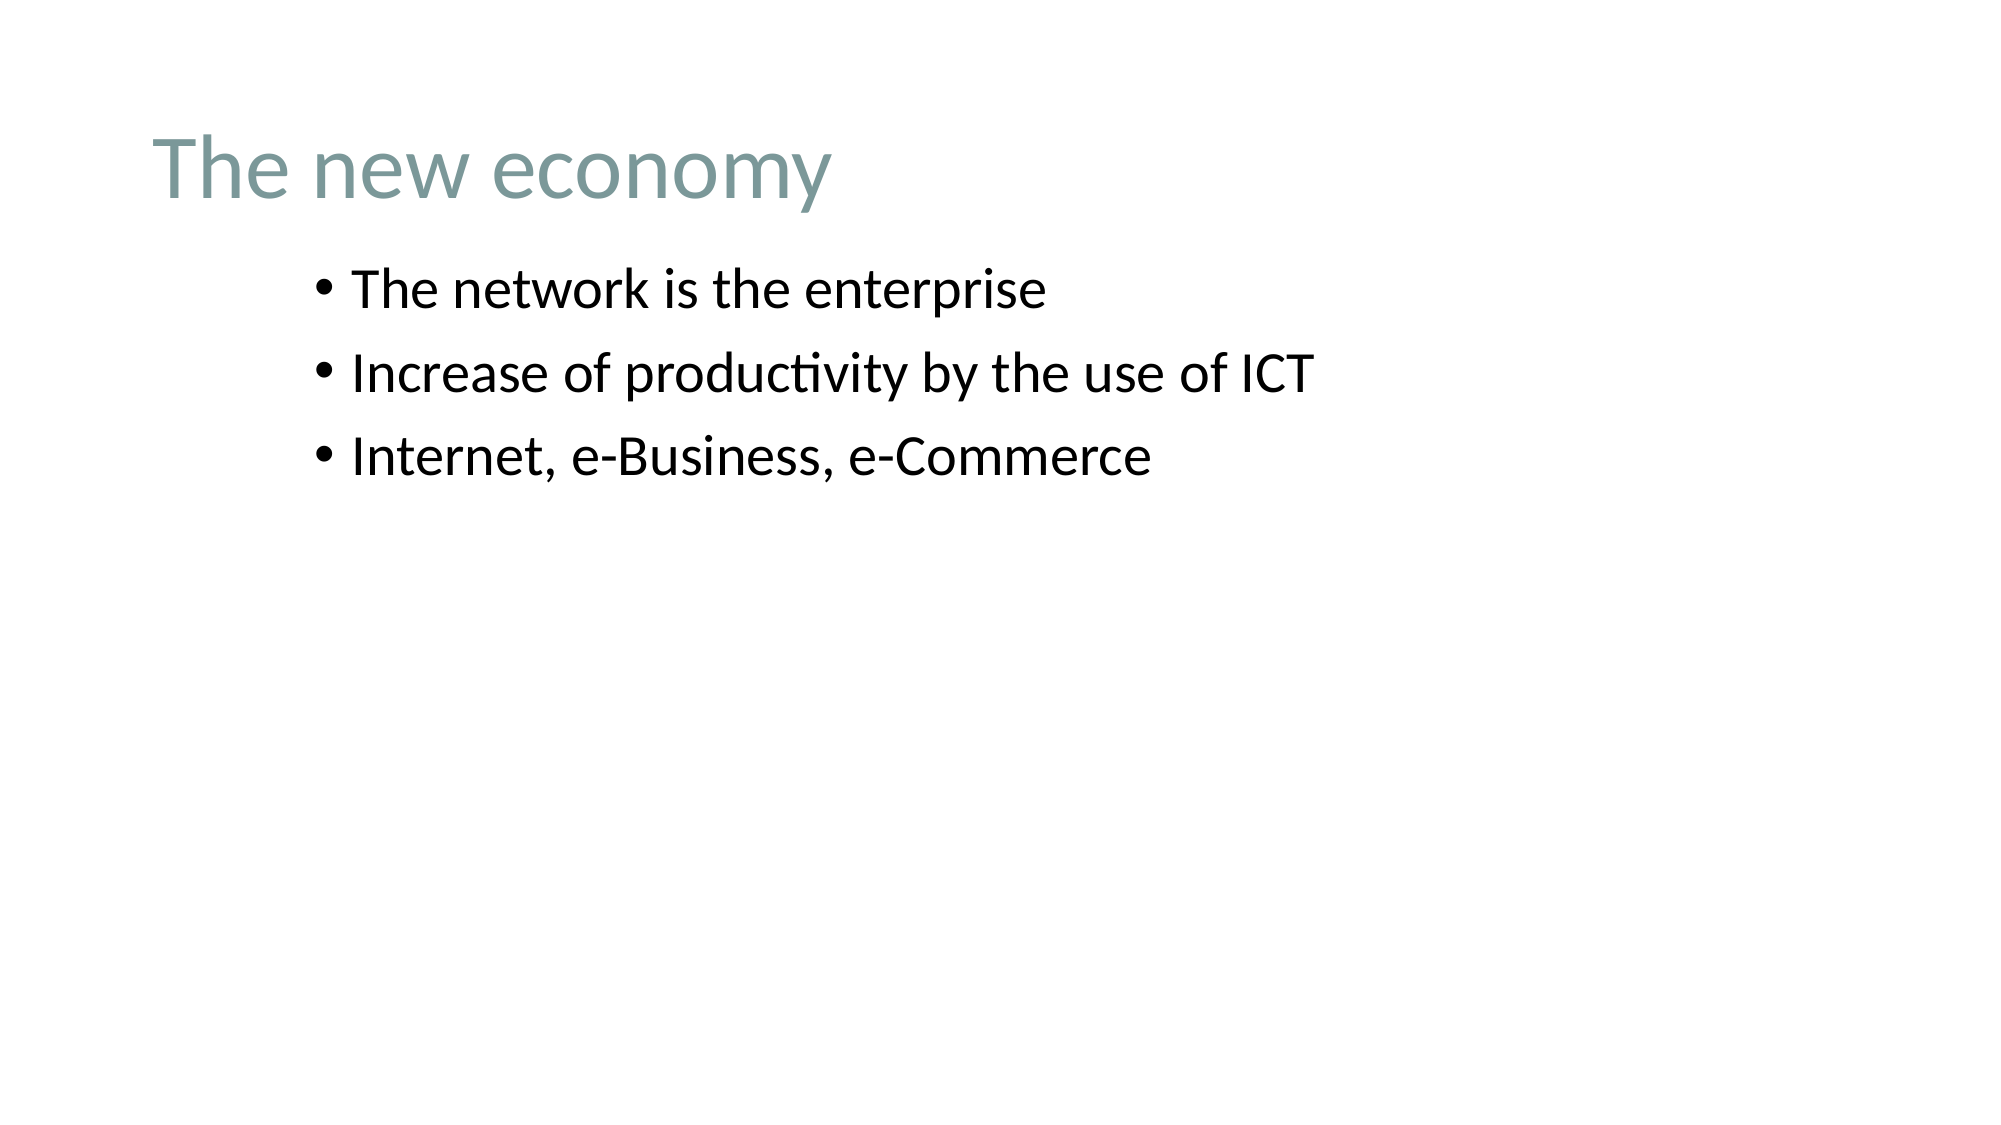

# The new economy
The network is the enterprise
Increase of productivity by the use of ICT
Internet, e-Business, e-Commerce